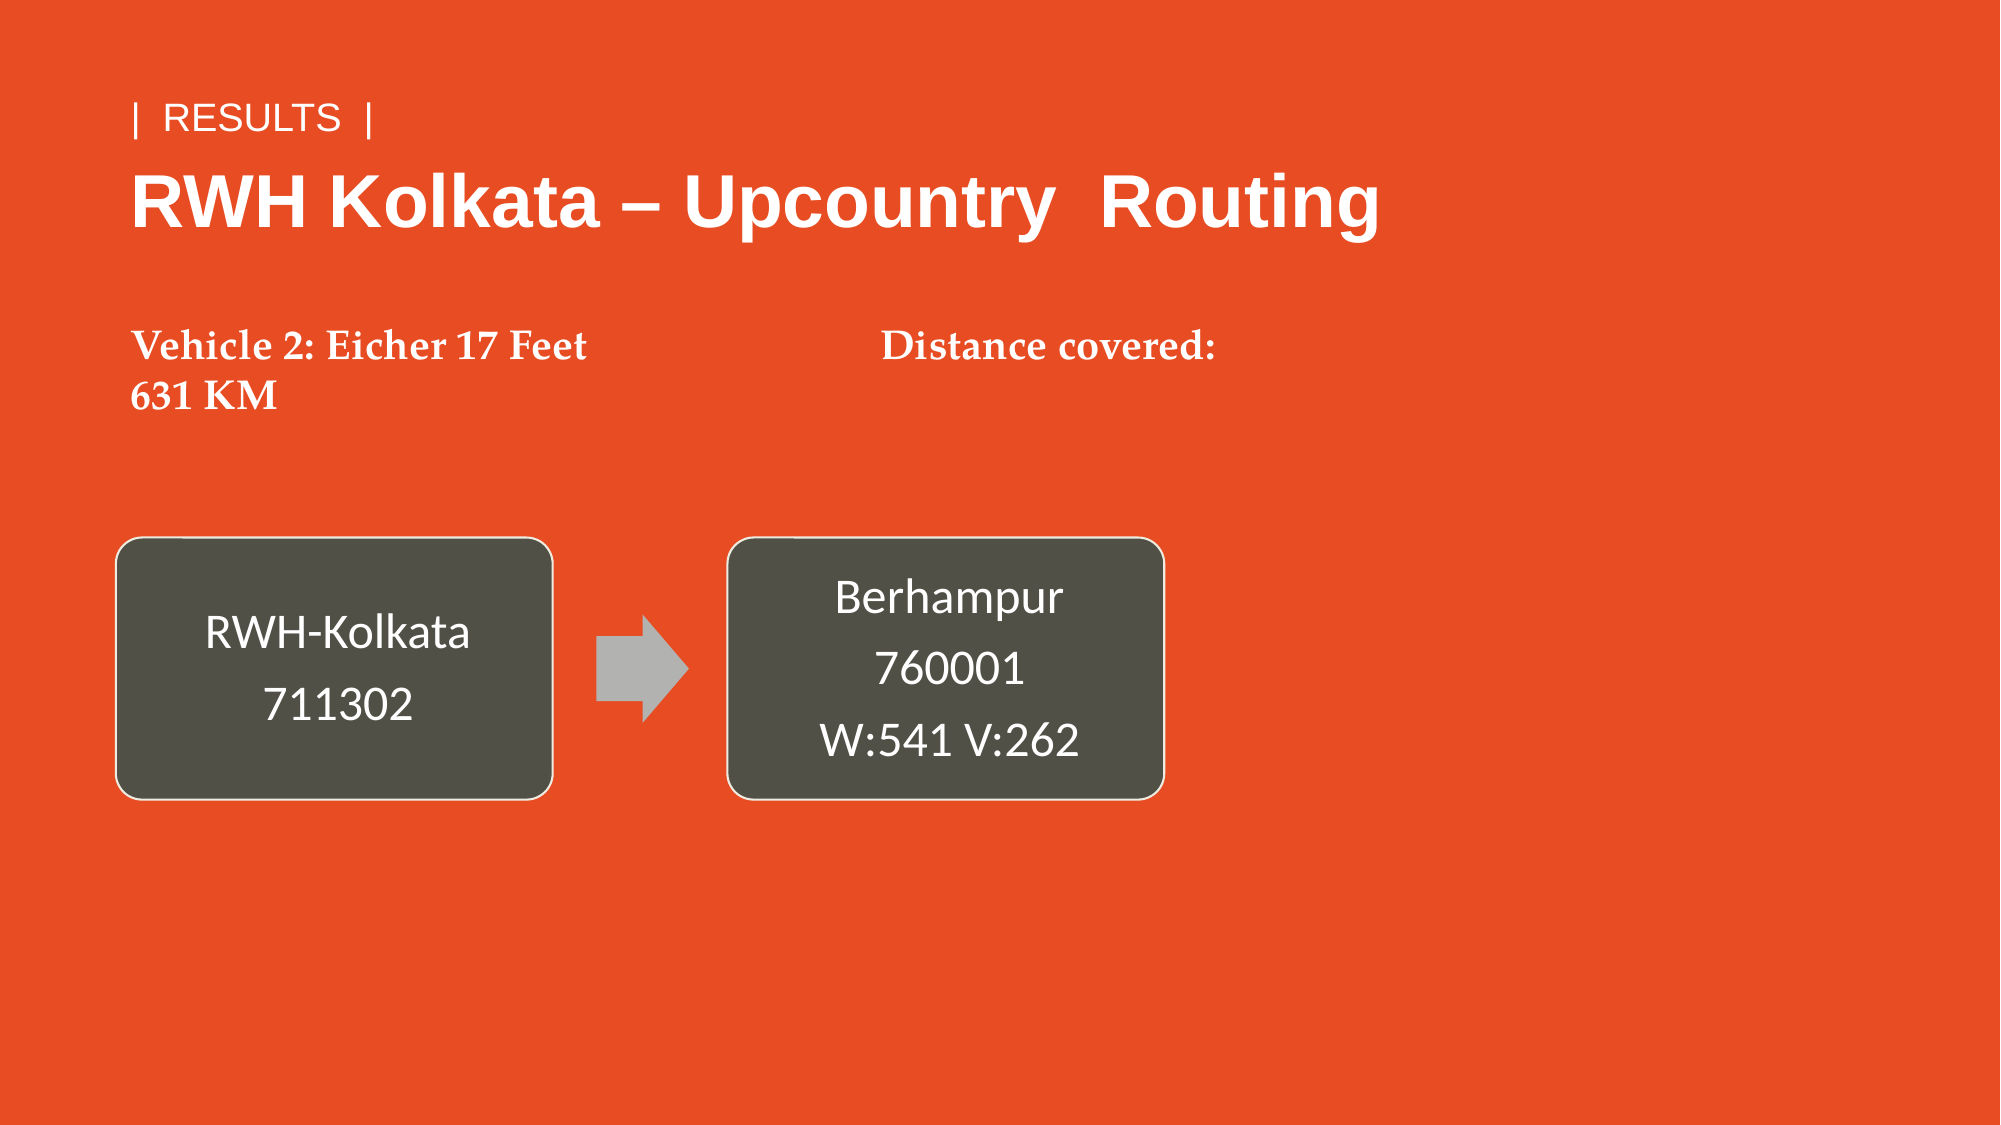

|  RESULTS  |
RWH Kolkata – Upcountry  Routing
Vehicle 2: Eicher 17 Feet 		Distance covered: 631 KM
RWH-Kolkata
711302

Berhampur
760001
W:541 V:262